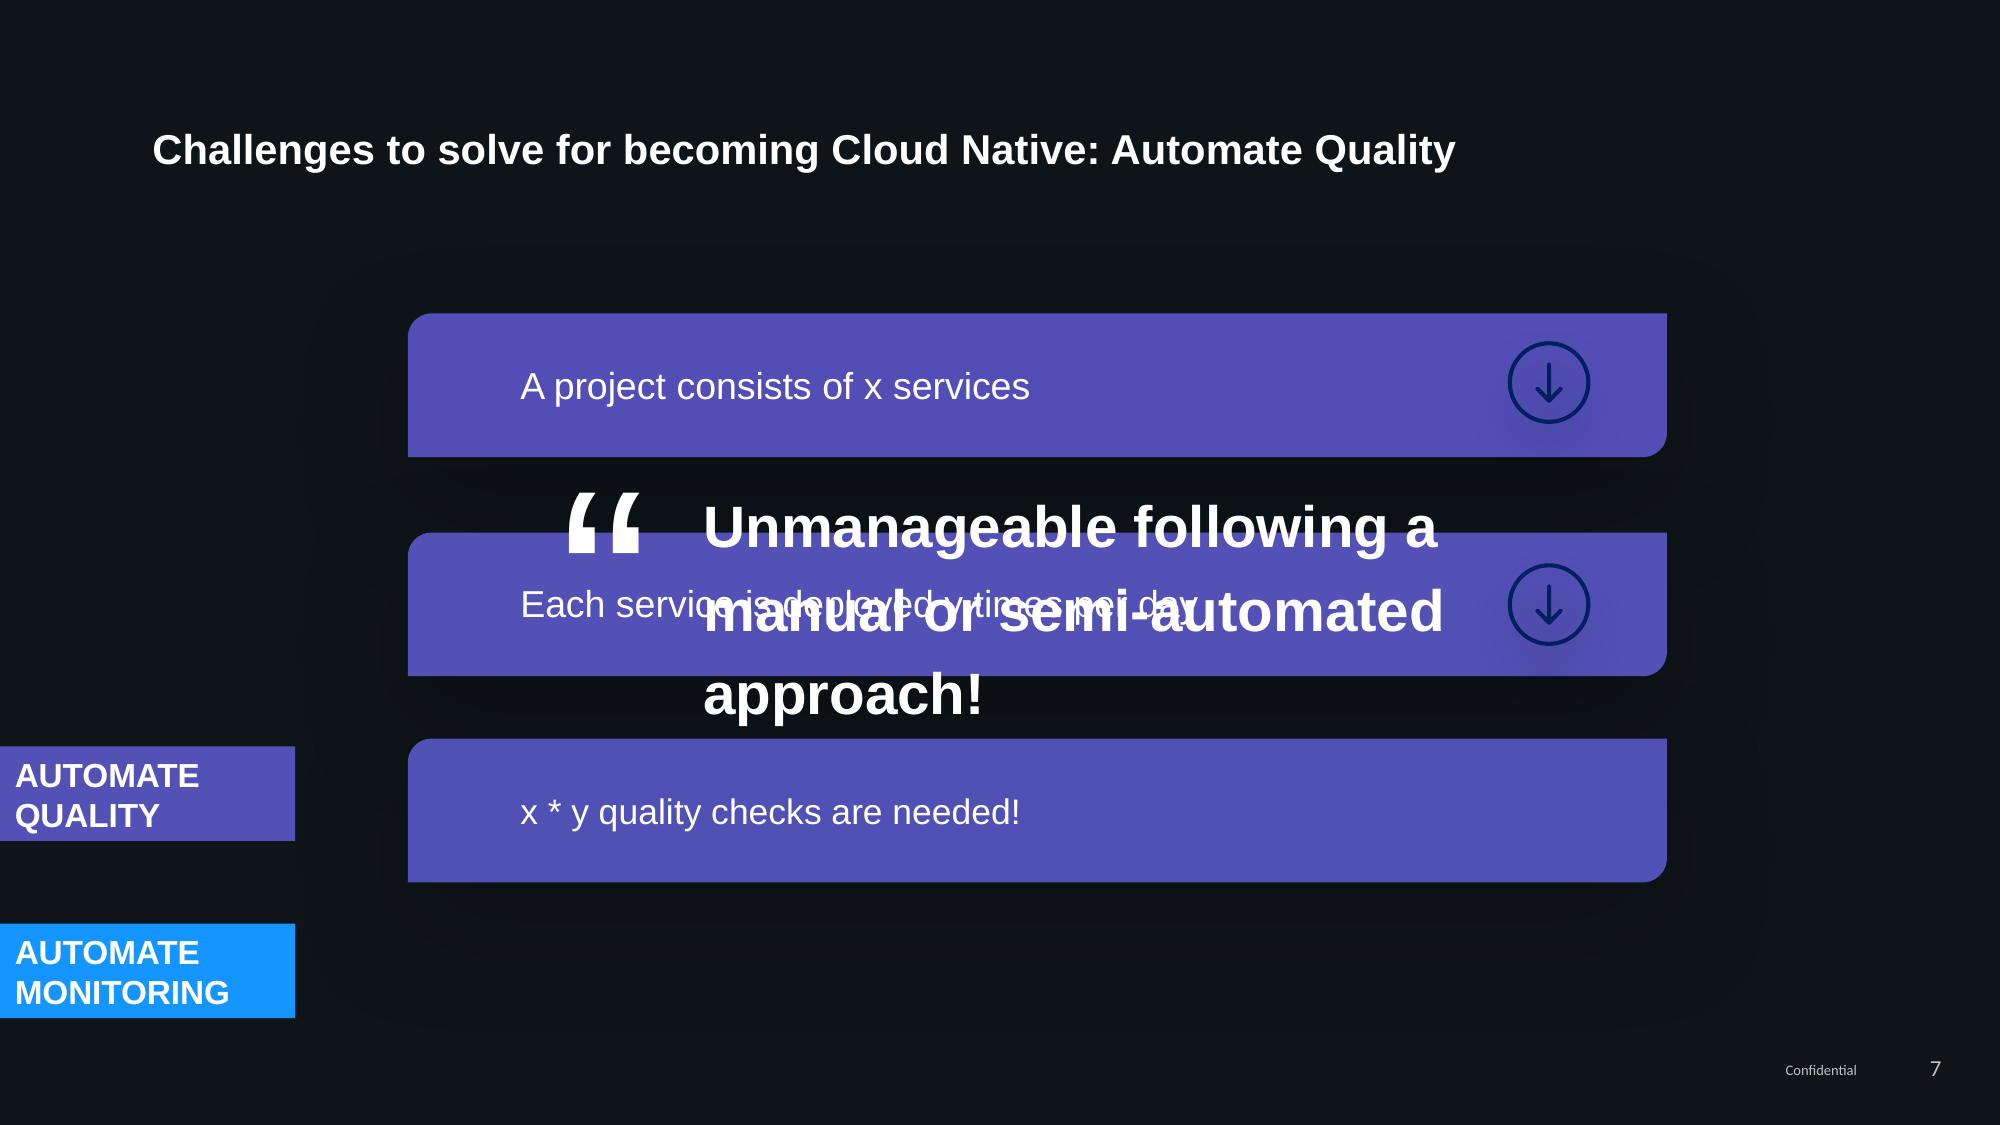

# Challenges to solve for becoming Cloud Native: Automate Quality

A project consists of x services

“
Unmanageable following a manual or semi-automated approach!

Each service is deployed y times per day

AUTOMATE
QUALITY

x * y quality checks are needed!
AUTOMATE
MONITORING